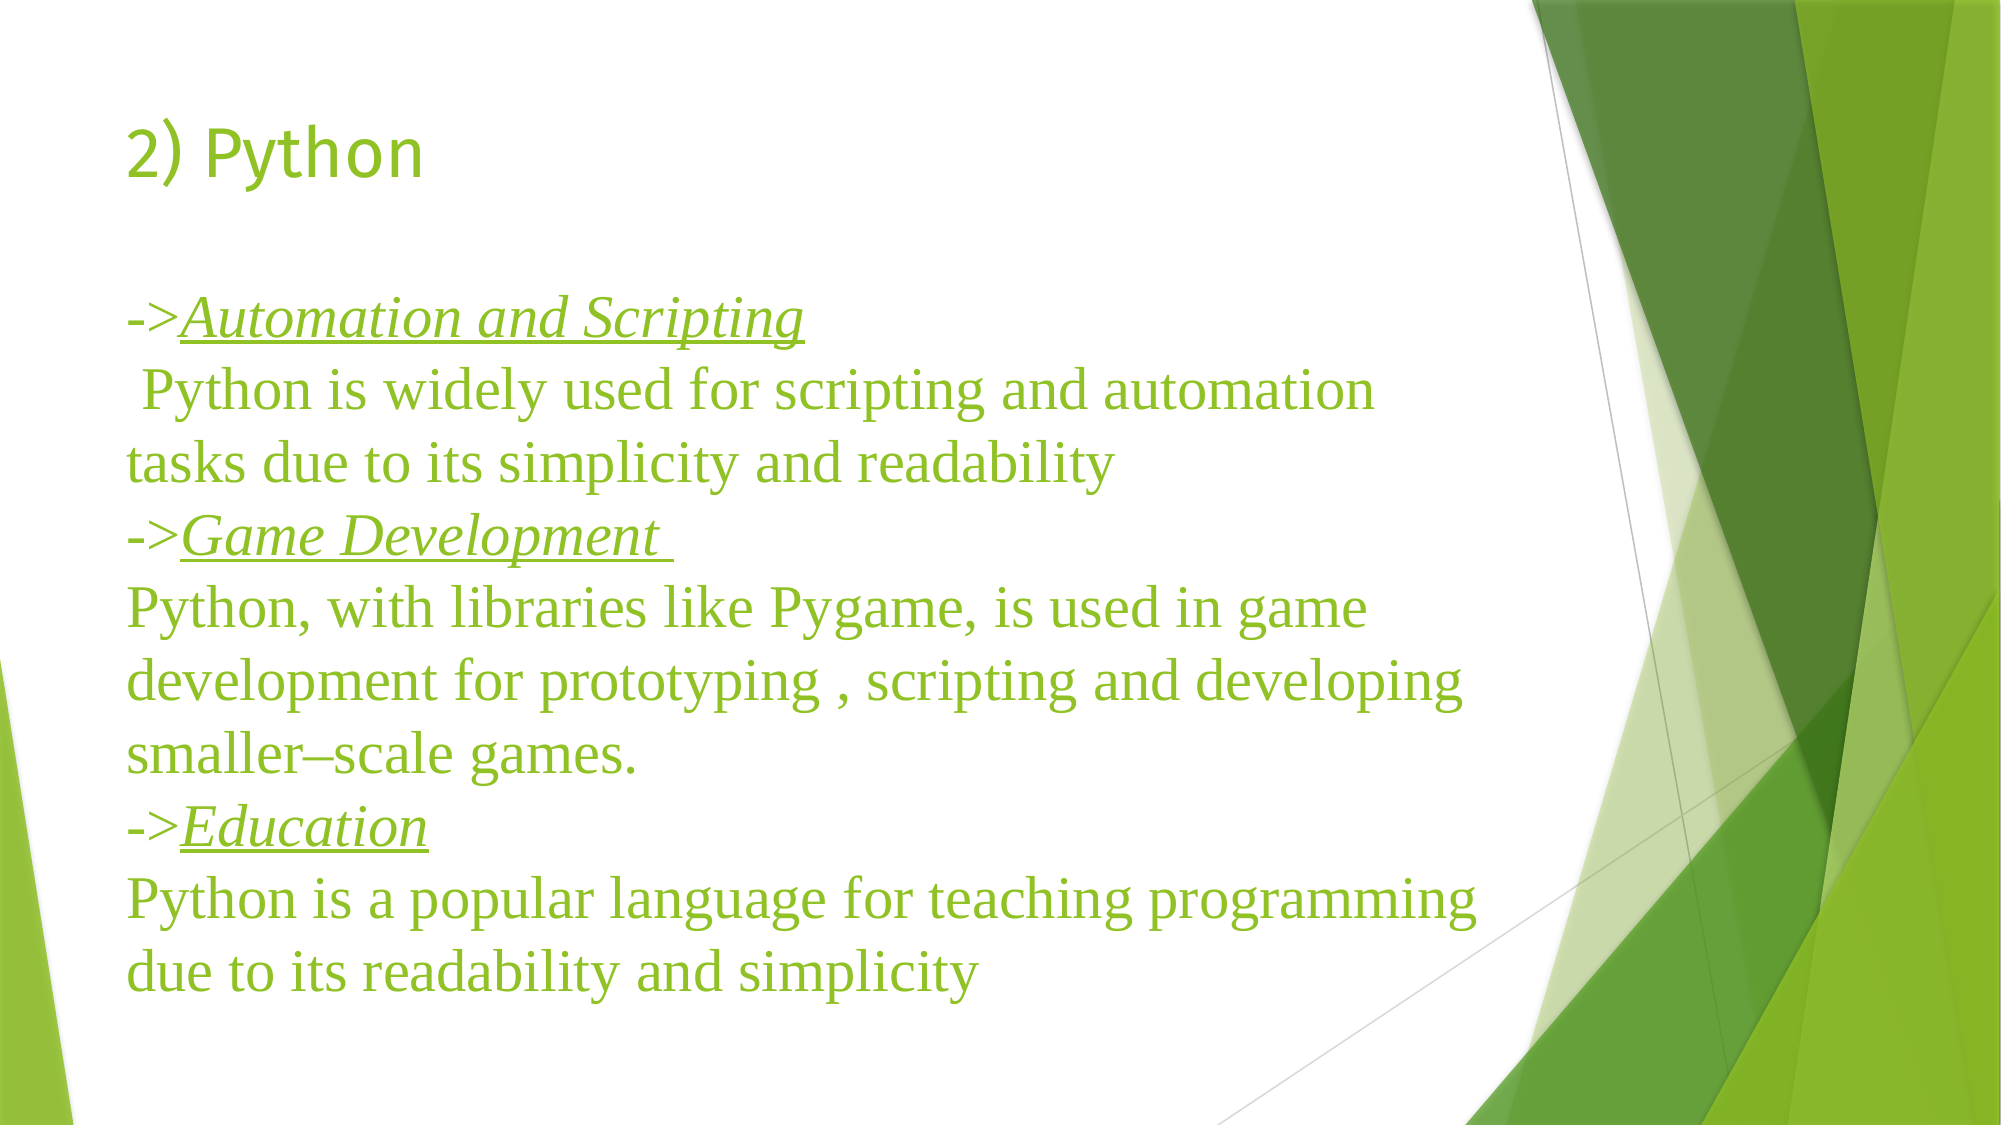

# 2) Python ->Automation and Scripting Python is widely used for scripting and automation tasks due to its simplicity and readability ->Game Development Python, with libraries like Pygame, is used in game development for prototyping , scripting and developing smaller–scale games. ->Education Python is a popular language for teaching programming due to its readability and simplicity